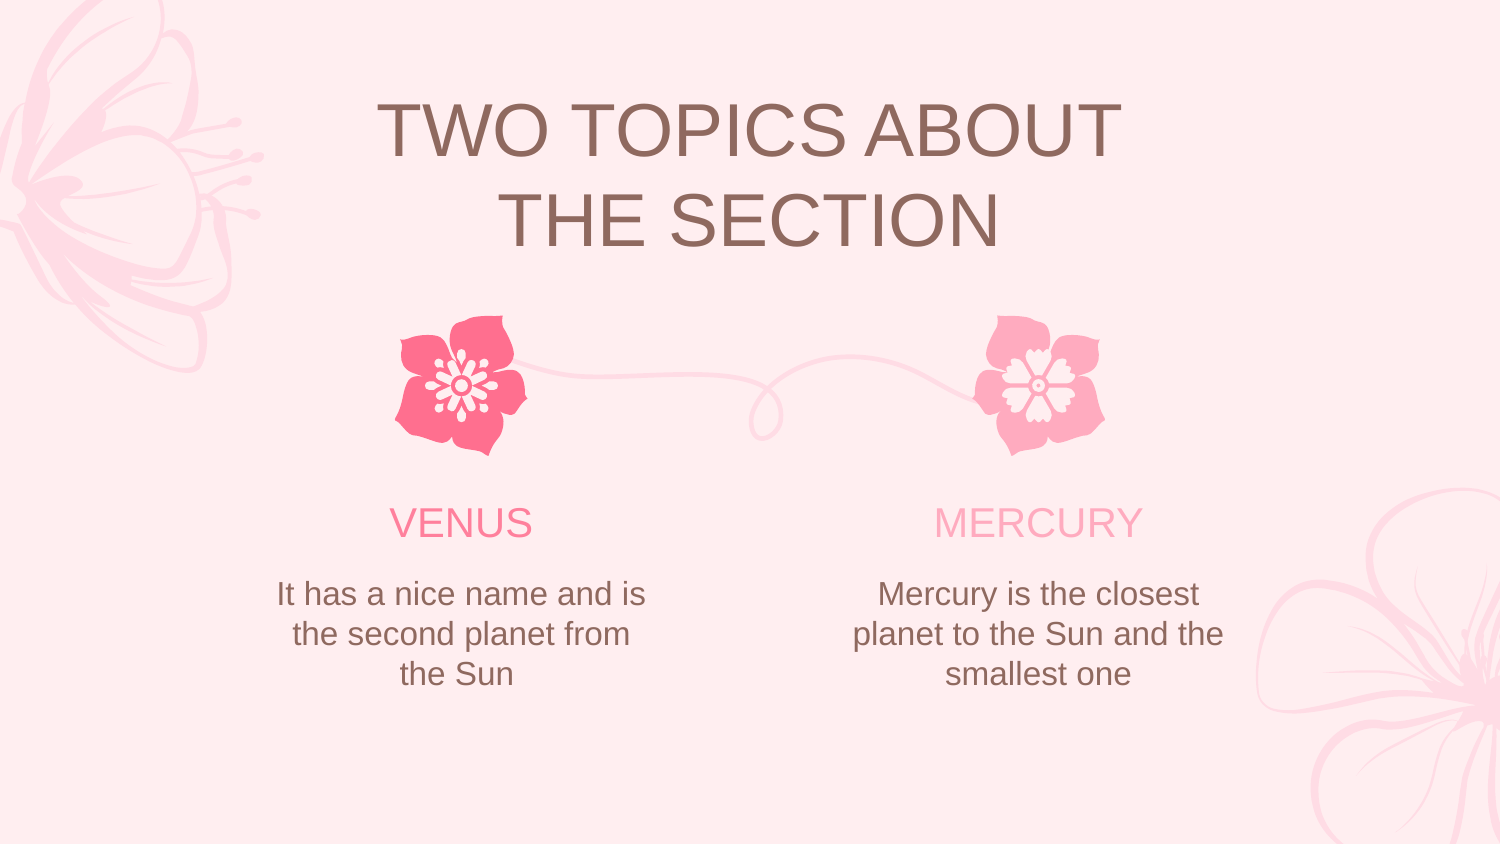

# TWO TOPICS ABOUT THE SECTION

VENUS
MERCURY
It has a nice name and is the second planet from the Sun
Mercury is the closest planet to the Sun and the smallest one